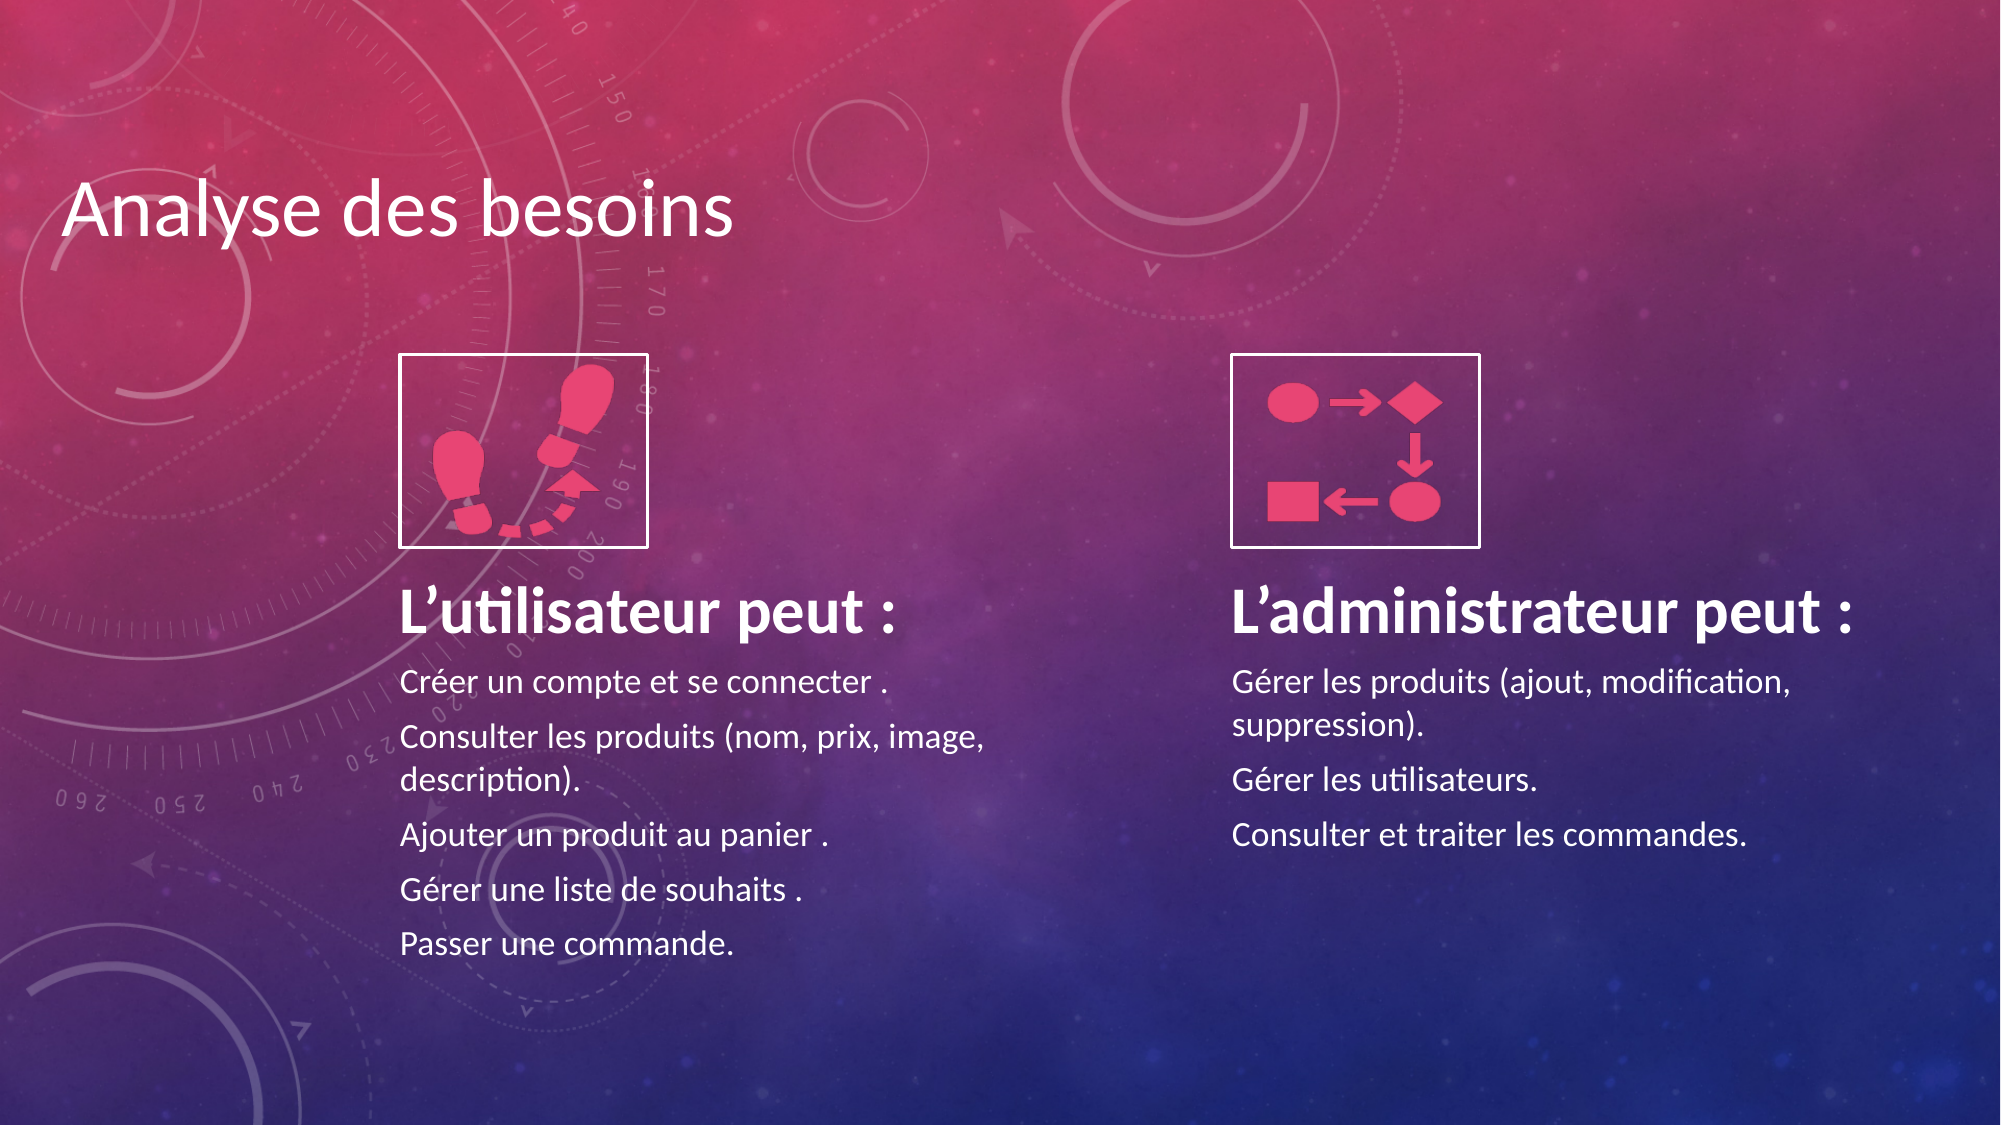

Analyse des besoins
L’utilisateur peut :
Créer un compte et se connecter .
Consulter les produits (nom, prix, image, description).
Ajouter un produit au panier .
Gérer une liste de souhaits .
Passer une commande.
L’administrateur peut :
Gérer les produits (ajout, modification, suppression).
Gérer les utilisateurs.
Consulter et traiter les commandes.